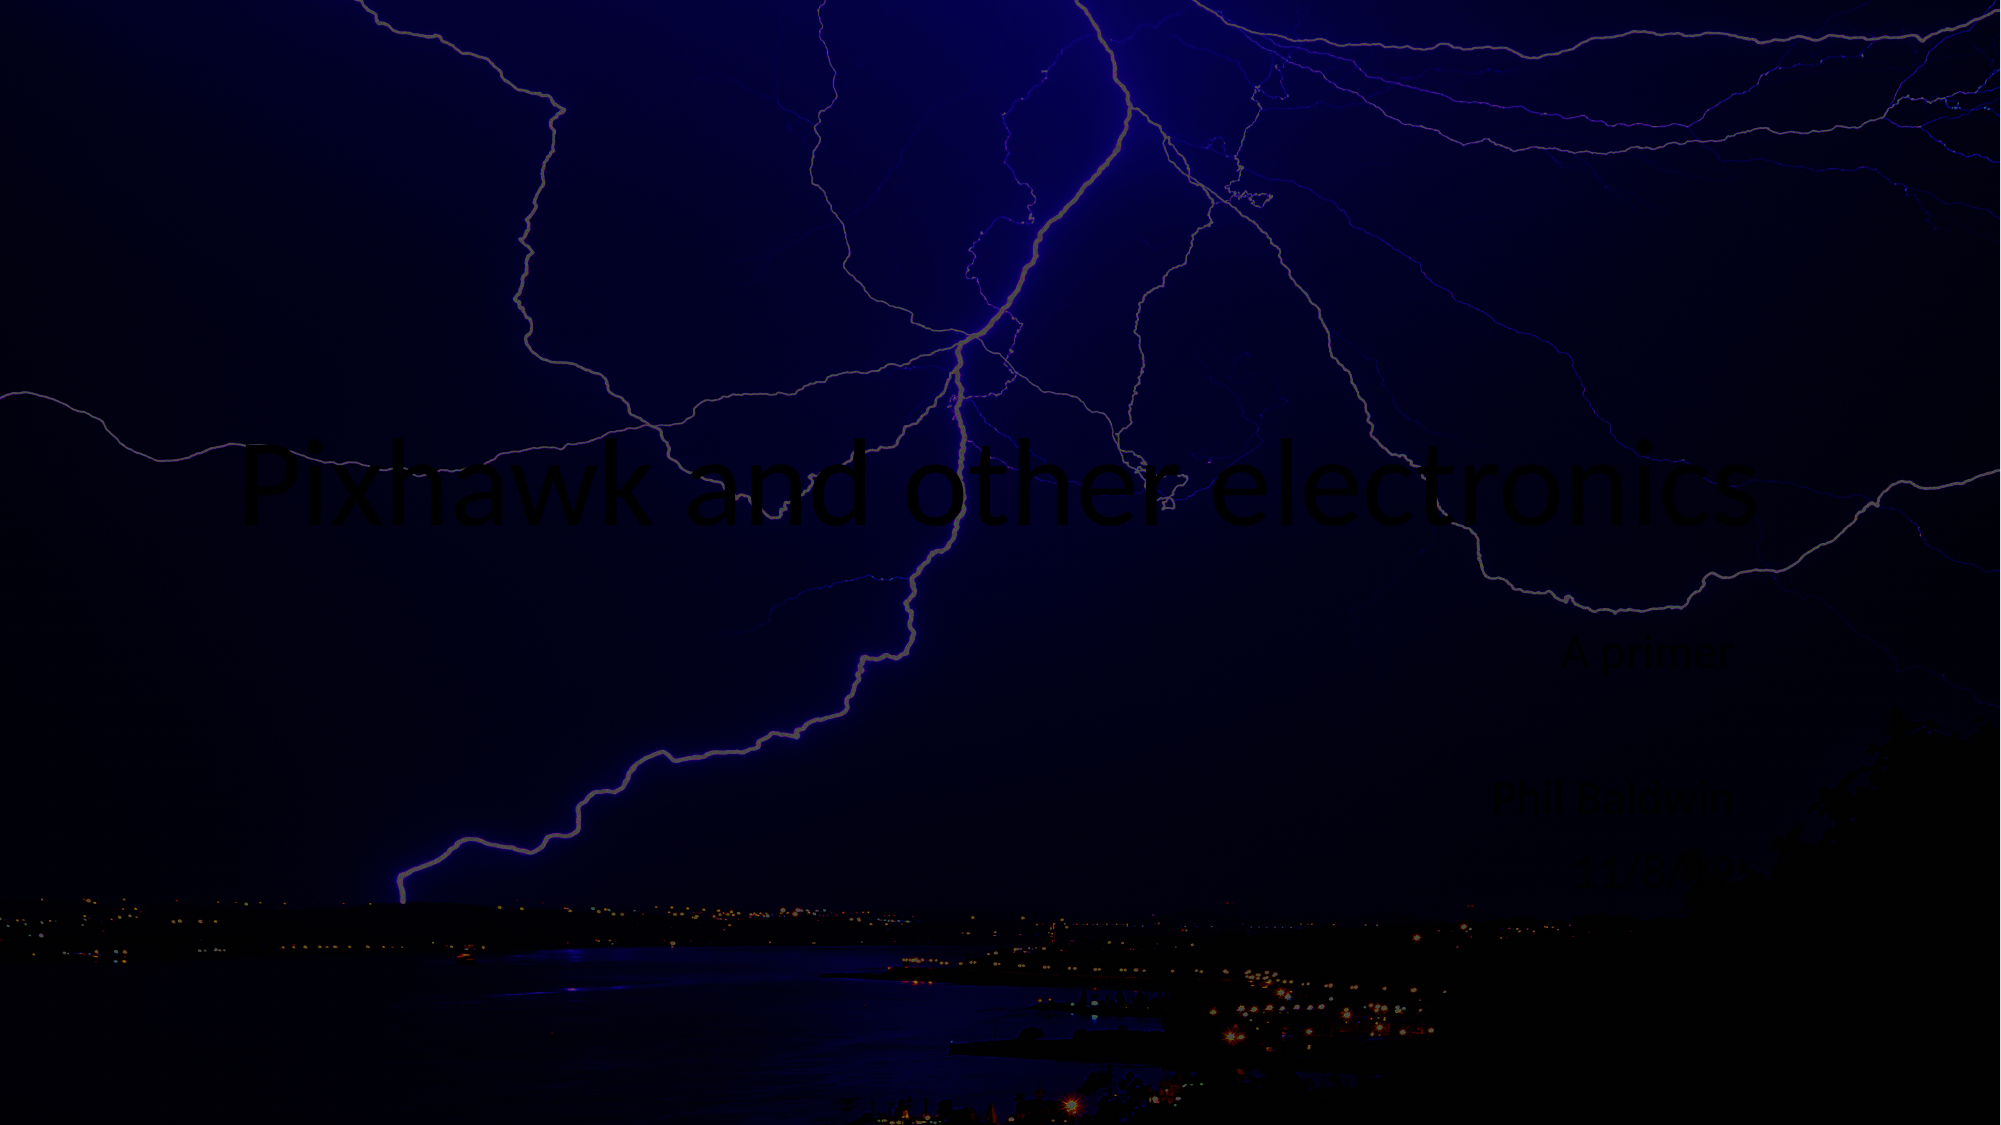

# Pixhawk and other electronics
A primer

Phil Baldwin
11/8/19